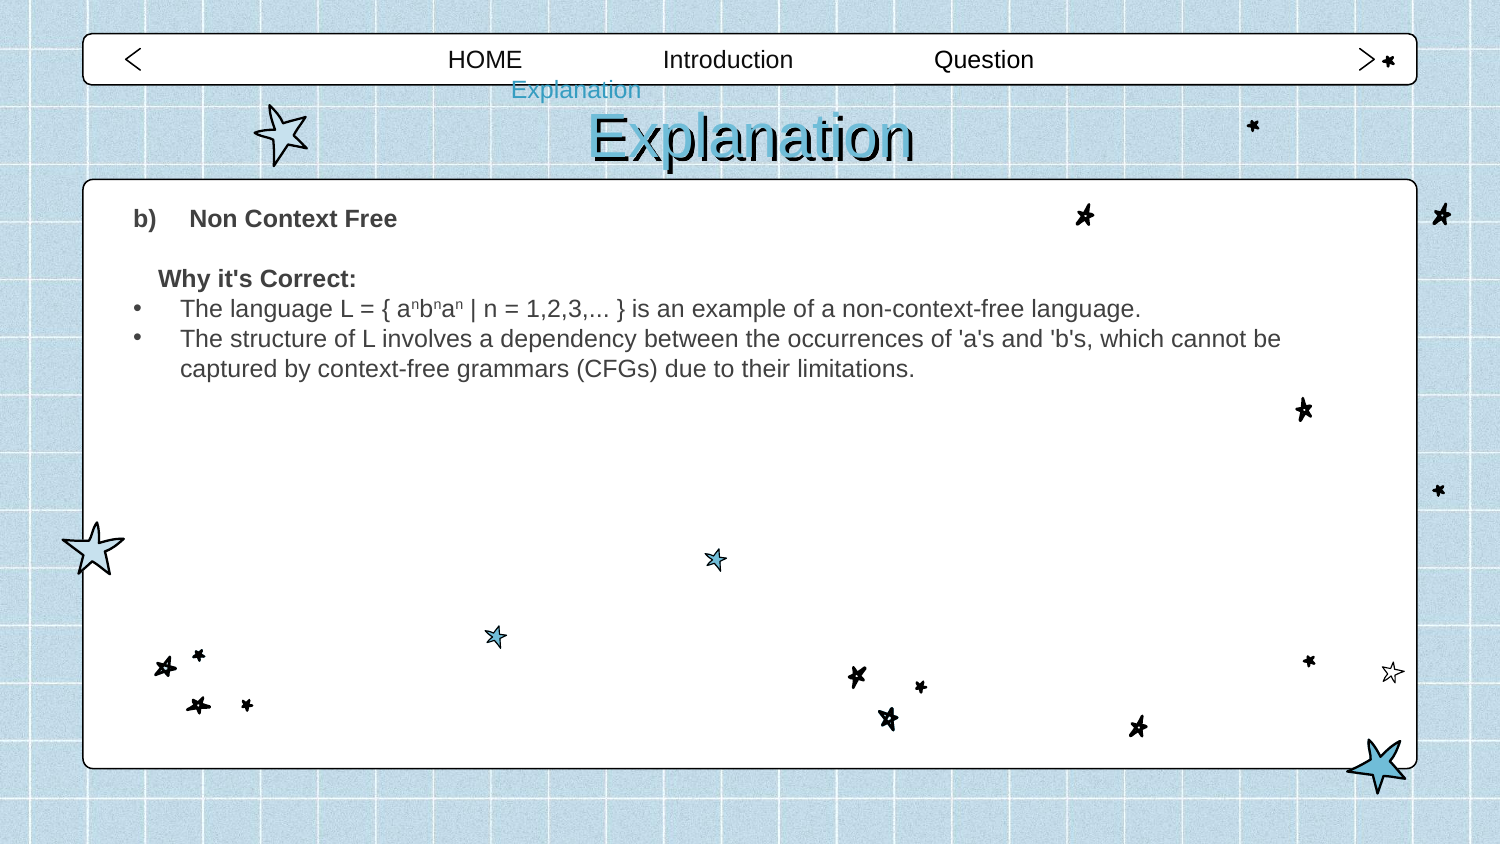

HOME                    Introduction                    Question                    Explanation

# Explanation

Non Context Free

Why it's Correct:
The language L = { anbnan | n = 1,2,3,... } is an example of a non-context-free language.
The structure of L involves a dependency between the occurrences of 'a's and 'b's, which cannot be captured by context-free grammars (CFGs) due to their limitations.